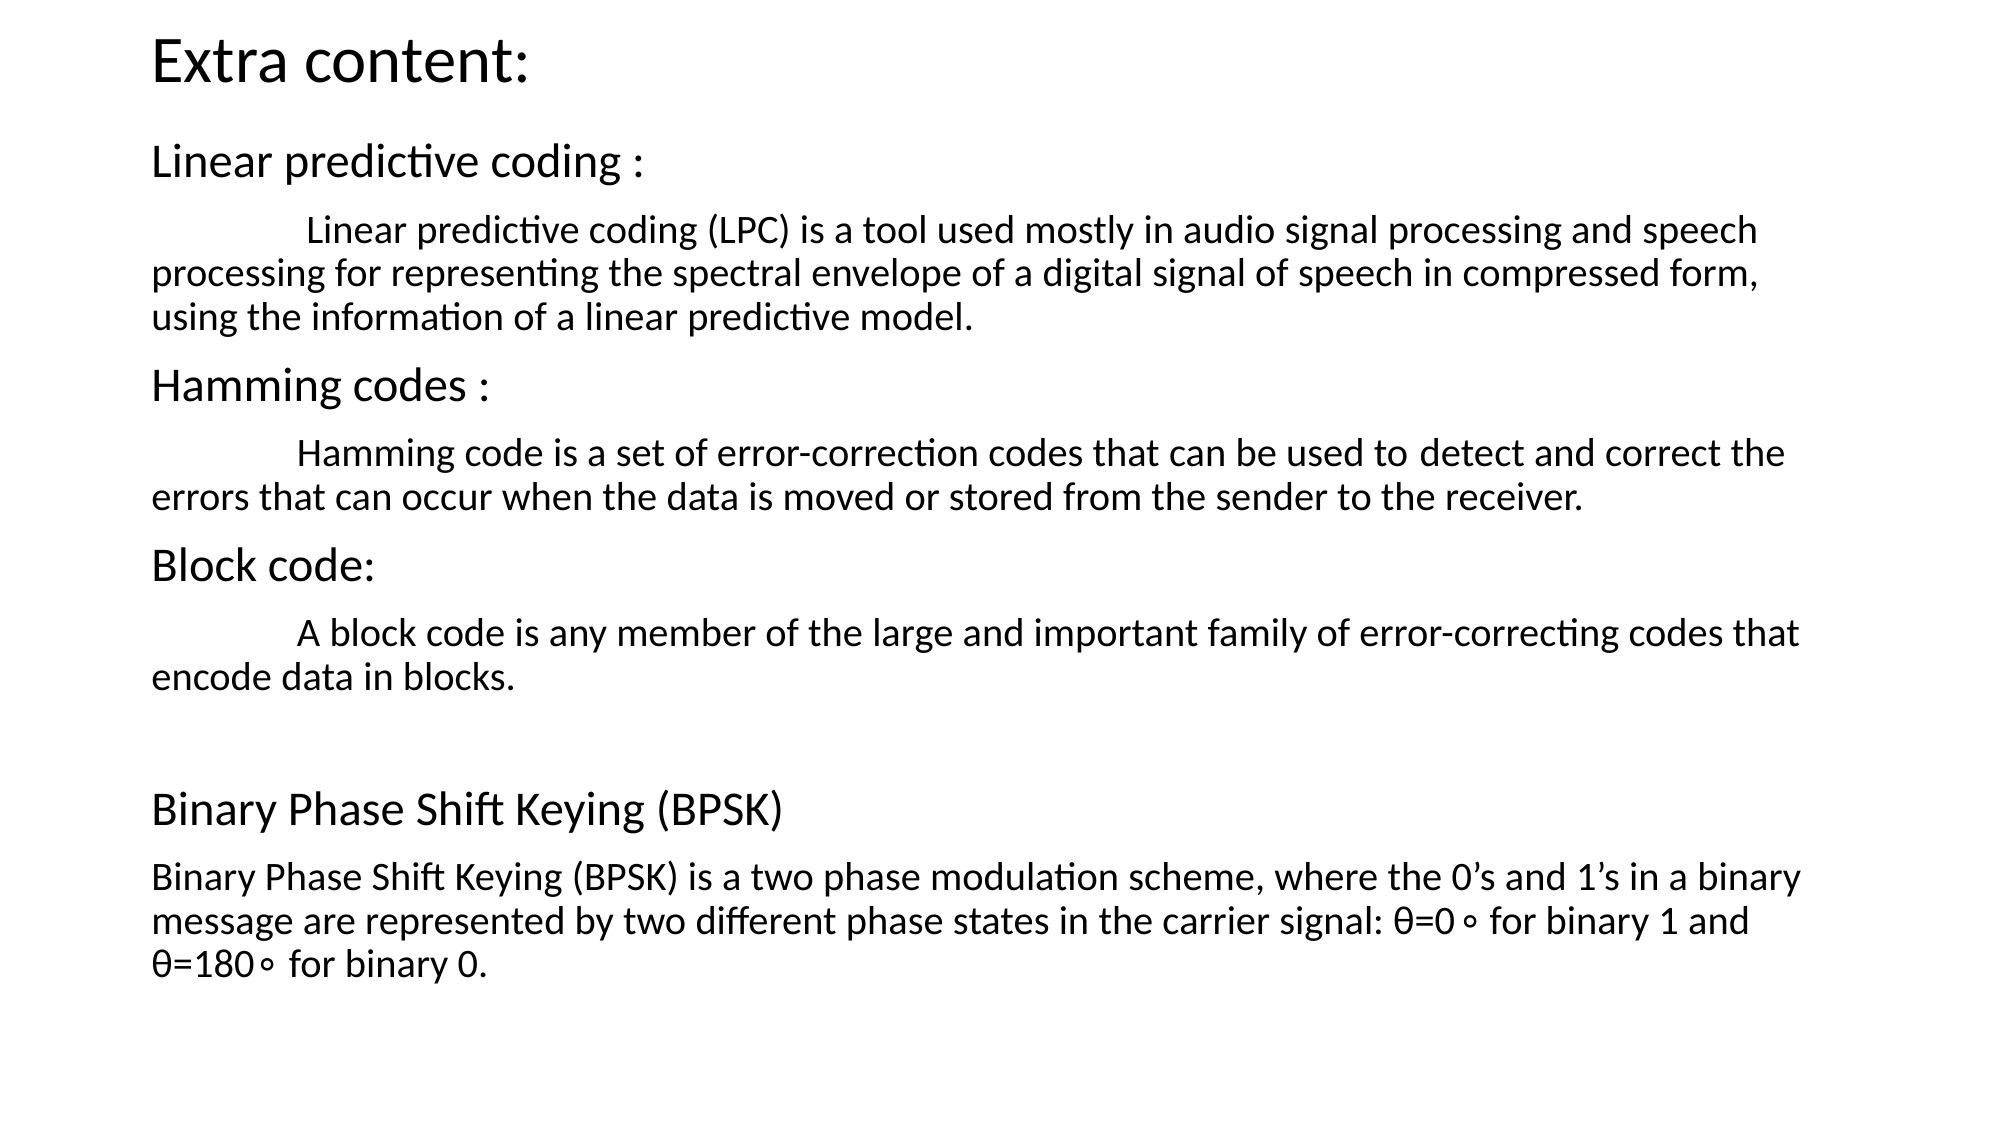

# Extra content:
Linear predictive coding :
	 Linear predictive coding (LPC) is a tool used mostly in audio signal processing and speech processing for representing the spectral envelope of a digital signal of speech in compressed form, using the information of a linear predictive model.
Hamming codes :
	Hamming code is a set of error-correction codes that can be used to detect and correct the errors that can occur when the data is moved or stored from the sender to the receiver.
Block code:
	A block code is any member of the large and important family of error-correcting codes that encode data in blocks.

Binary Phase Shift Keying (BPSK)
Binary Phase Shift Keying (BPSK) is a two phase modulation scheme, where the 0’s and 1’s in a binary message are represented by two different phase states in the carrier signal: θ=0∘ for binary 1 and θ=180∘ for binary 0.